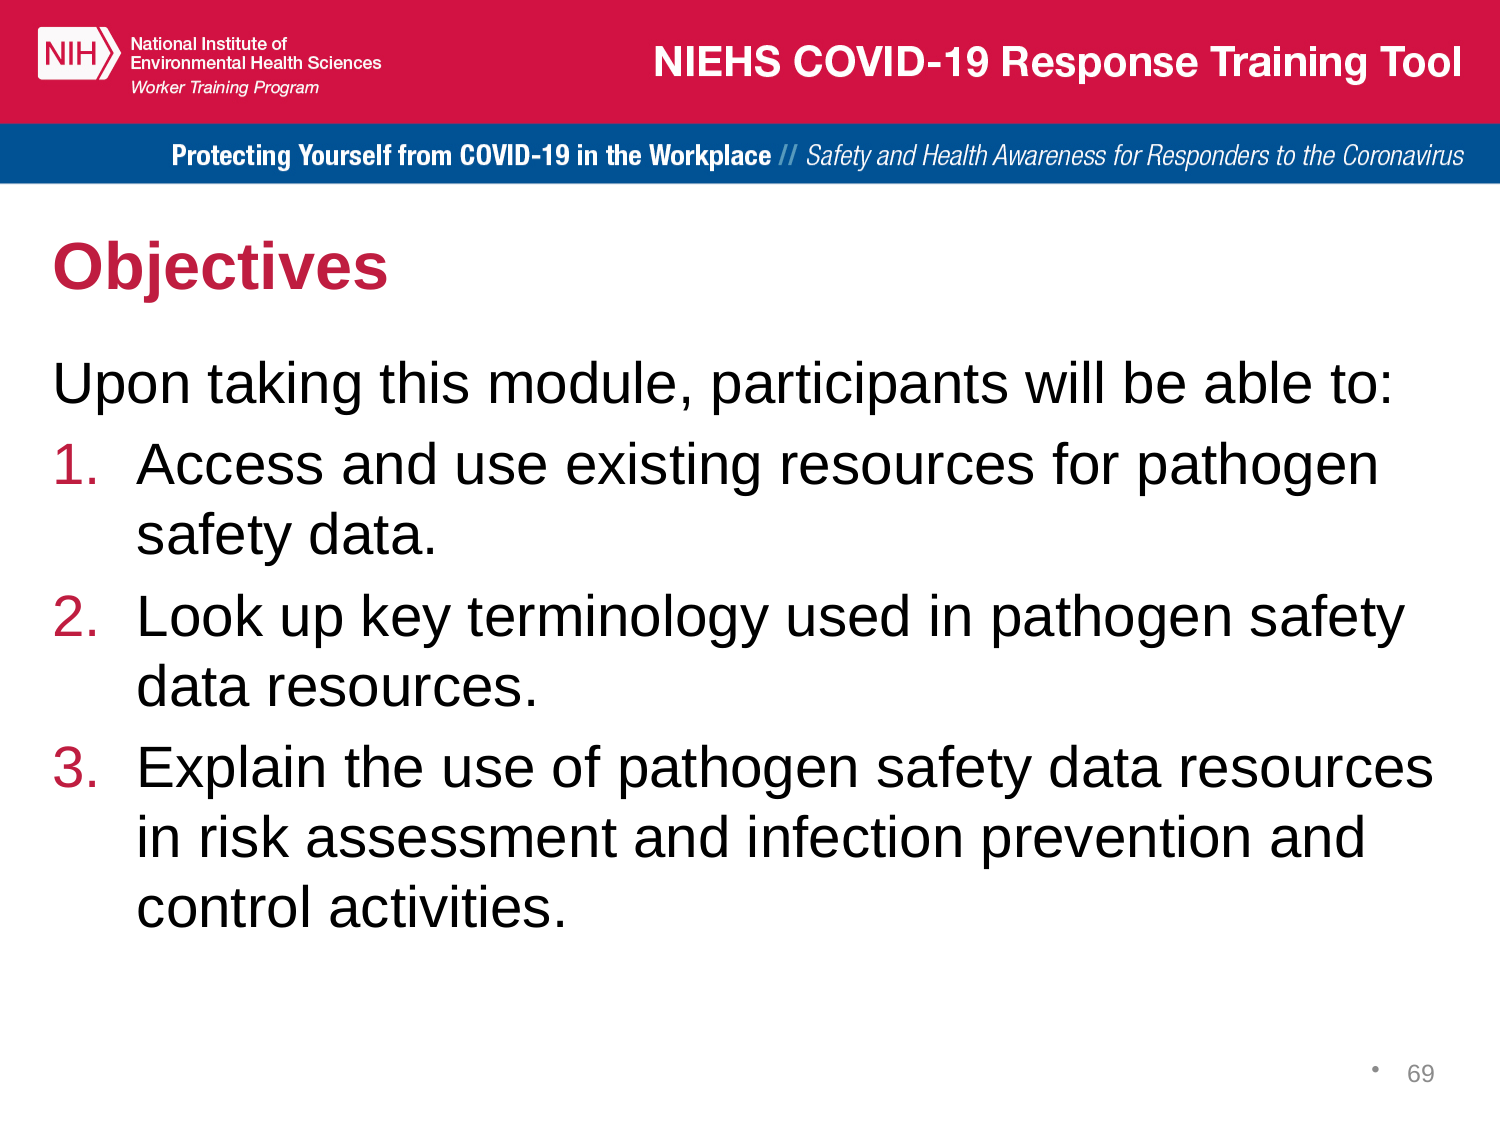

# Objectives
Upon taking this module, participants will be able to:
Access and use existing resources for pathogen safety data.
Look up key terminology used in pathogen safety data resources.
Explain the use of pathogen safety data resources in risk assessment and infection prevention and control activities.
69